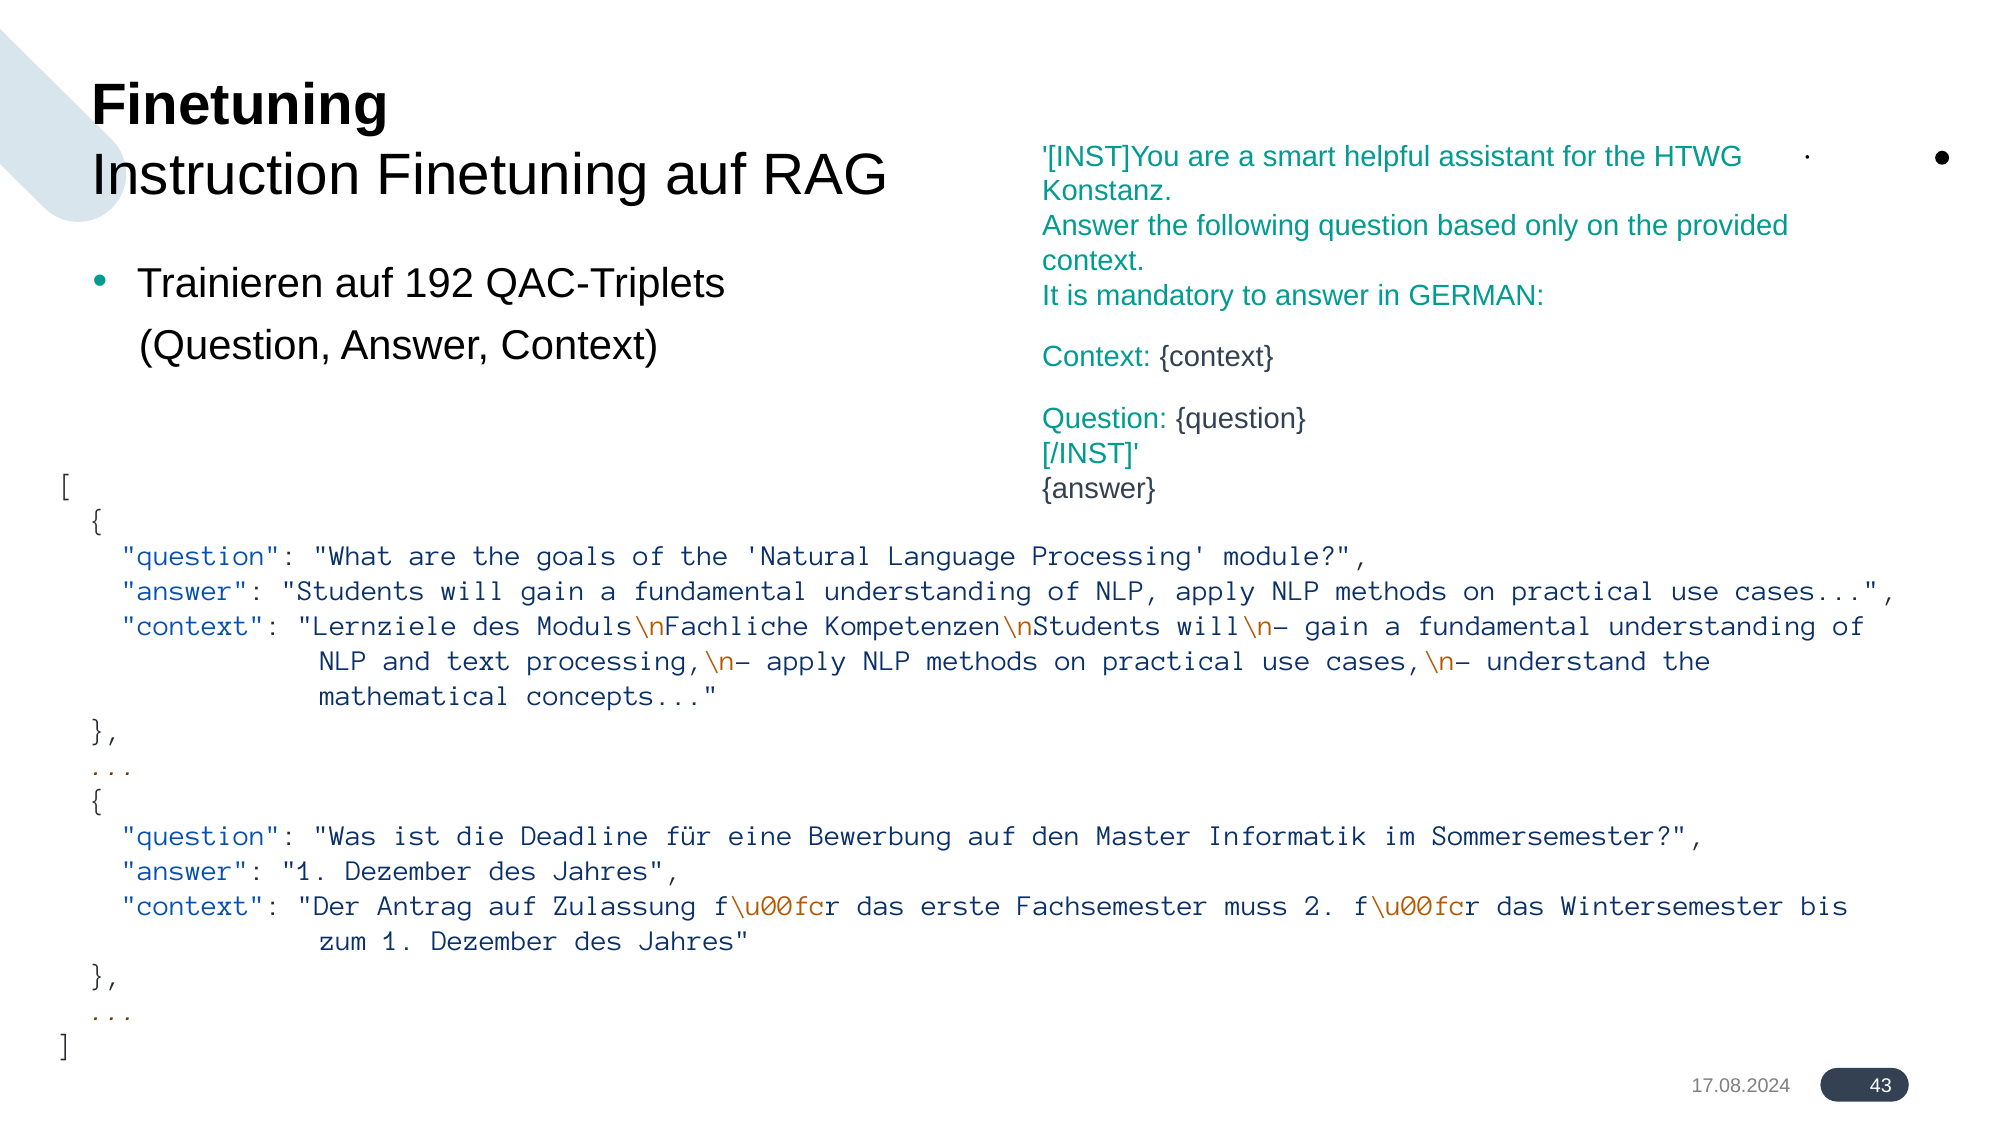

# Finetuning
Instruction Finetuning auf RAG
'[INST]You are a smart helpful assistant for the HTWG Konstanz.
Answer the following question based only on the provided context.
It is mandatory to answer in GERMAN:
Context: {context}
Question: {question}
[/INST]'
{answer}

Trainieren auf 192 QAC-Triplets
    (Question, Answer, Context)
[
  {
    "question": "What are the goals of the 'Natural Language Processing' module?",
    "answer": "Students will gain a fundamental understanding of NLP, apply NLP methods on practical use cases...",
    "context": "Lernziele des Moduls\nFachliche Kompetenzen\nStudents will\n- gain a fundamental understanding of 	       NLP and text processing,\n- apply NLP methods on practical use cases,\n- understand the              	       mathematical concepts..."
  },
  ...
  {
    "question": "Was ist die Deadline für eine Bewerbung auf den Master Informatik im Sommersemester?",
    "answer": "1. Dezember des Jahres",
    "context": "Der Antrag auf Zulassung f\u00fcr das erste Fachsemester muss 2. f\u00fcr das Wintersemester bis    	       zum 1. Dezember des Jahres"
  },
  ...
]
43
17.08.2024